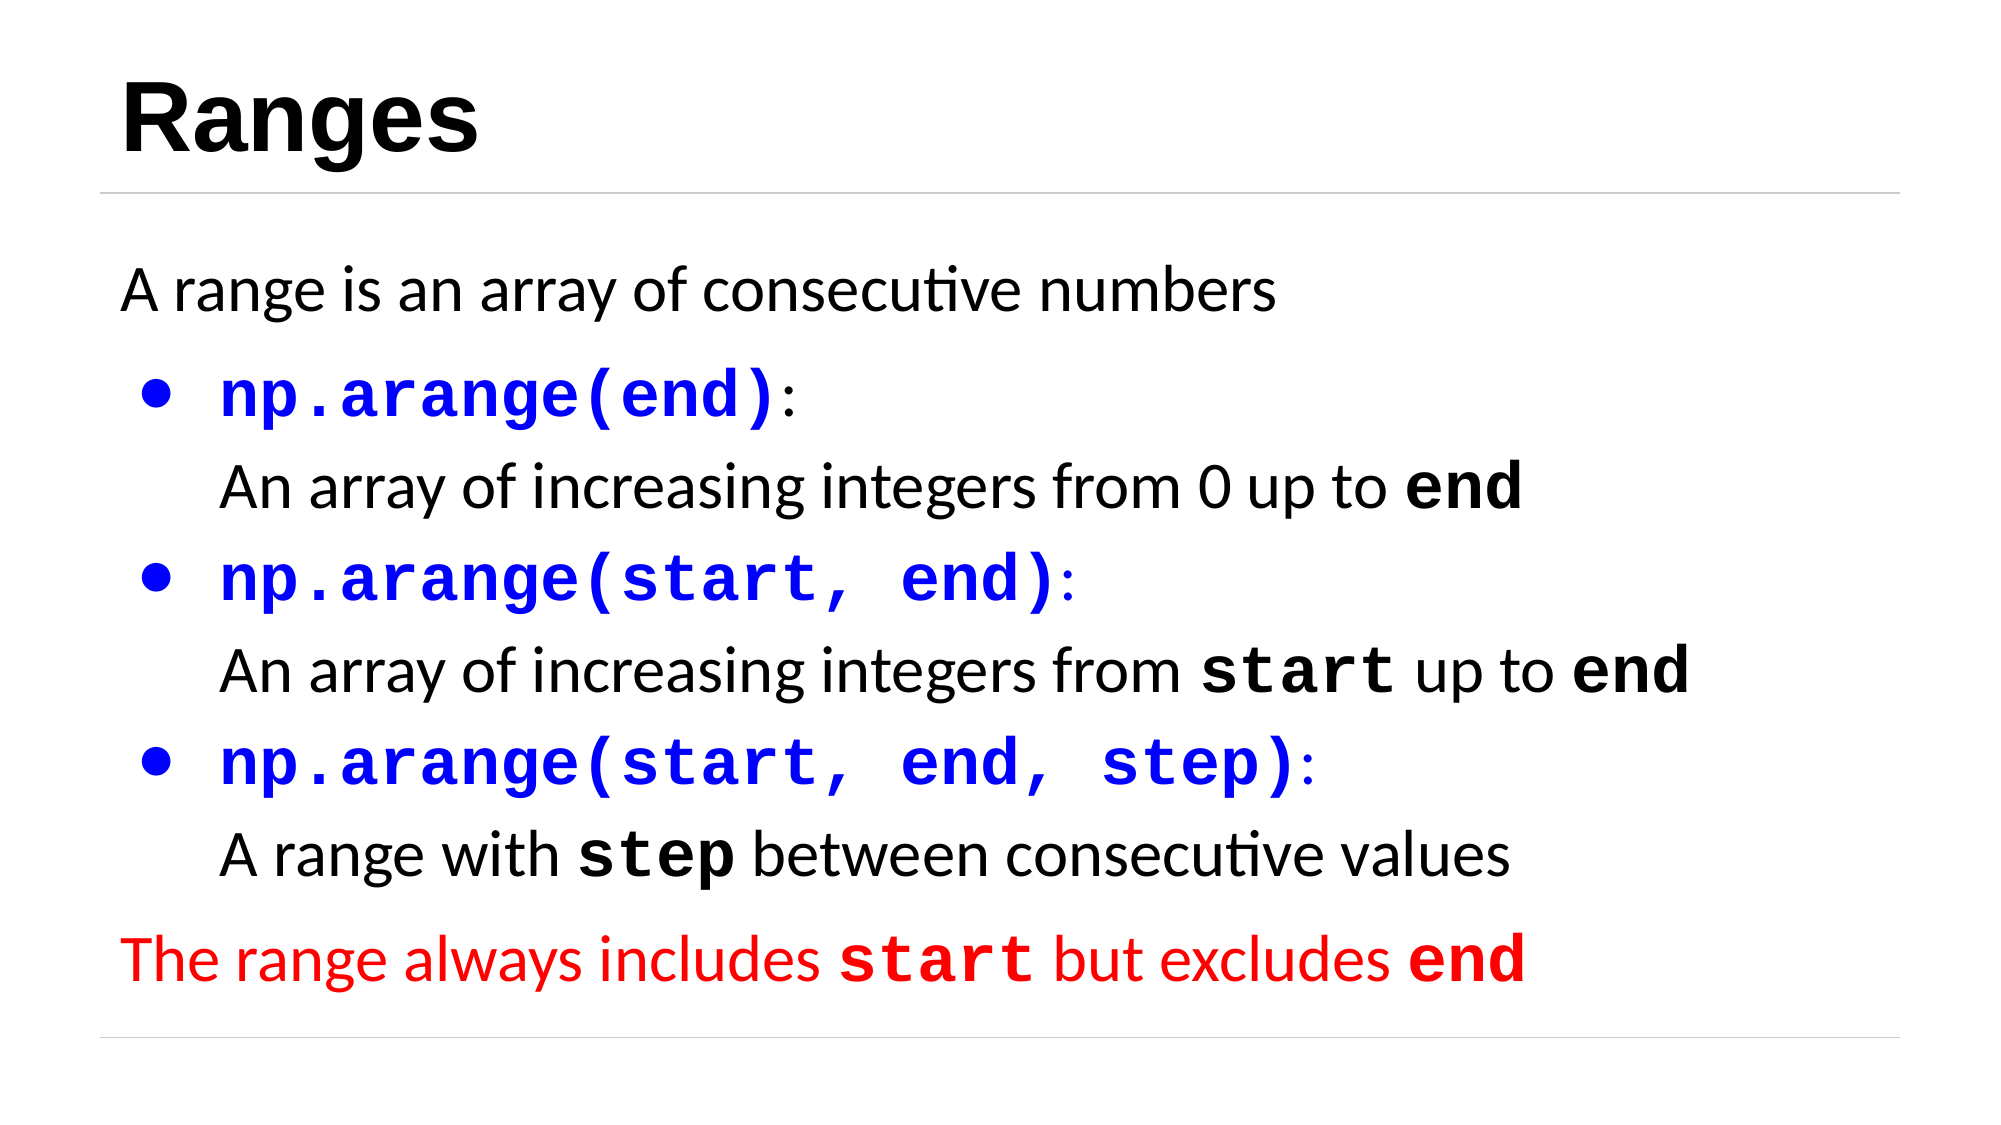

# Ranges
A range is an array of consecutive numbers
np.arange(end):
An array of increasing integers from 0 up to end
np.arange(start, end):
An array of increasing integers from start up to end
np.arange(start, end, step):
A range with step between consecutive values
The range always includes start but excludes end